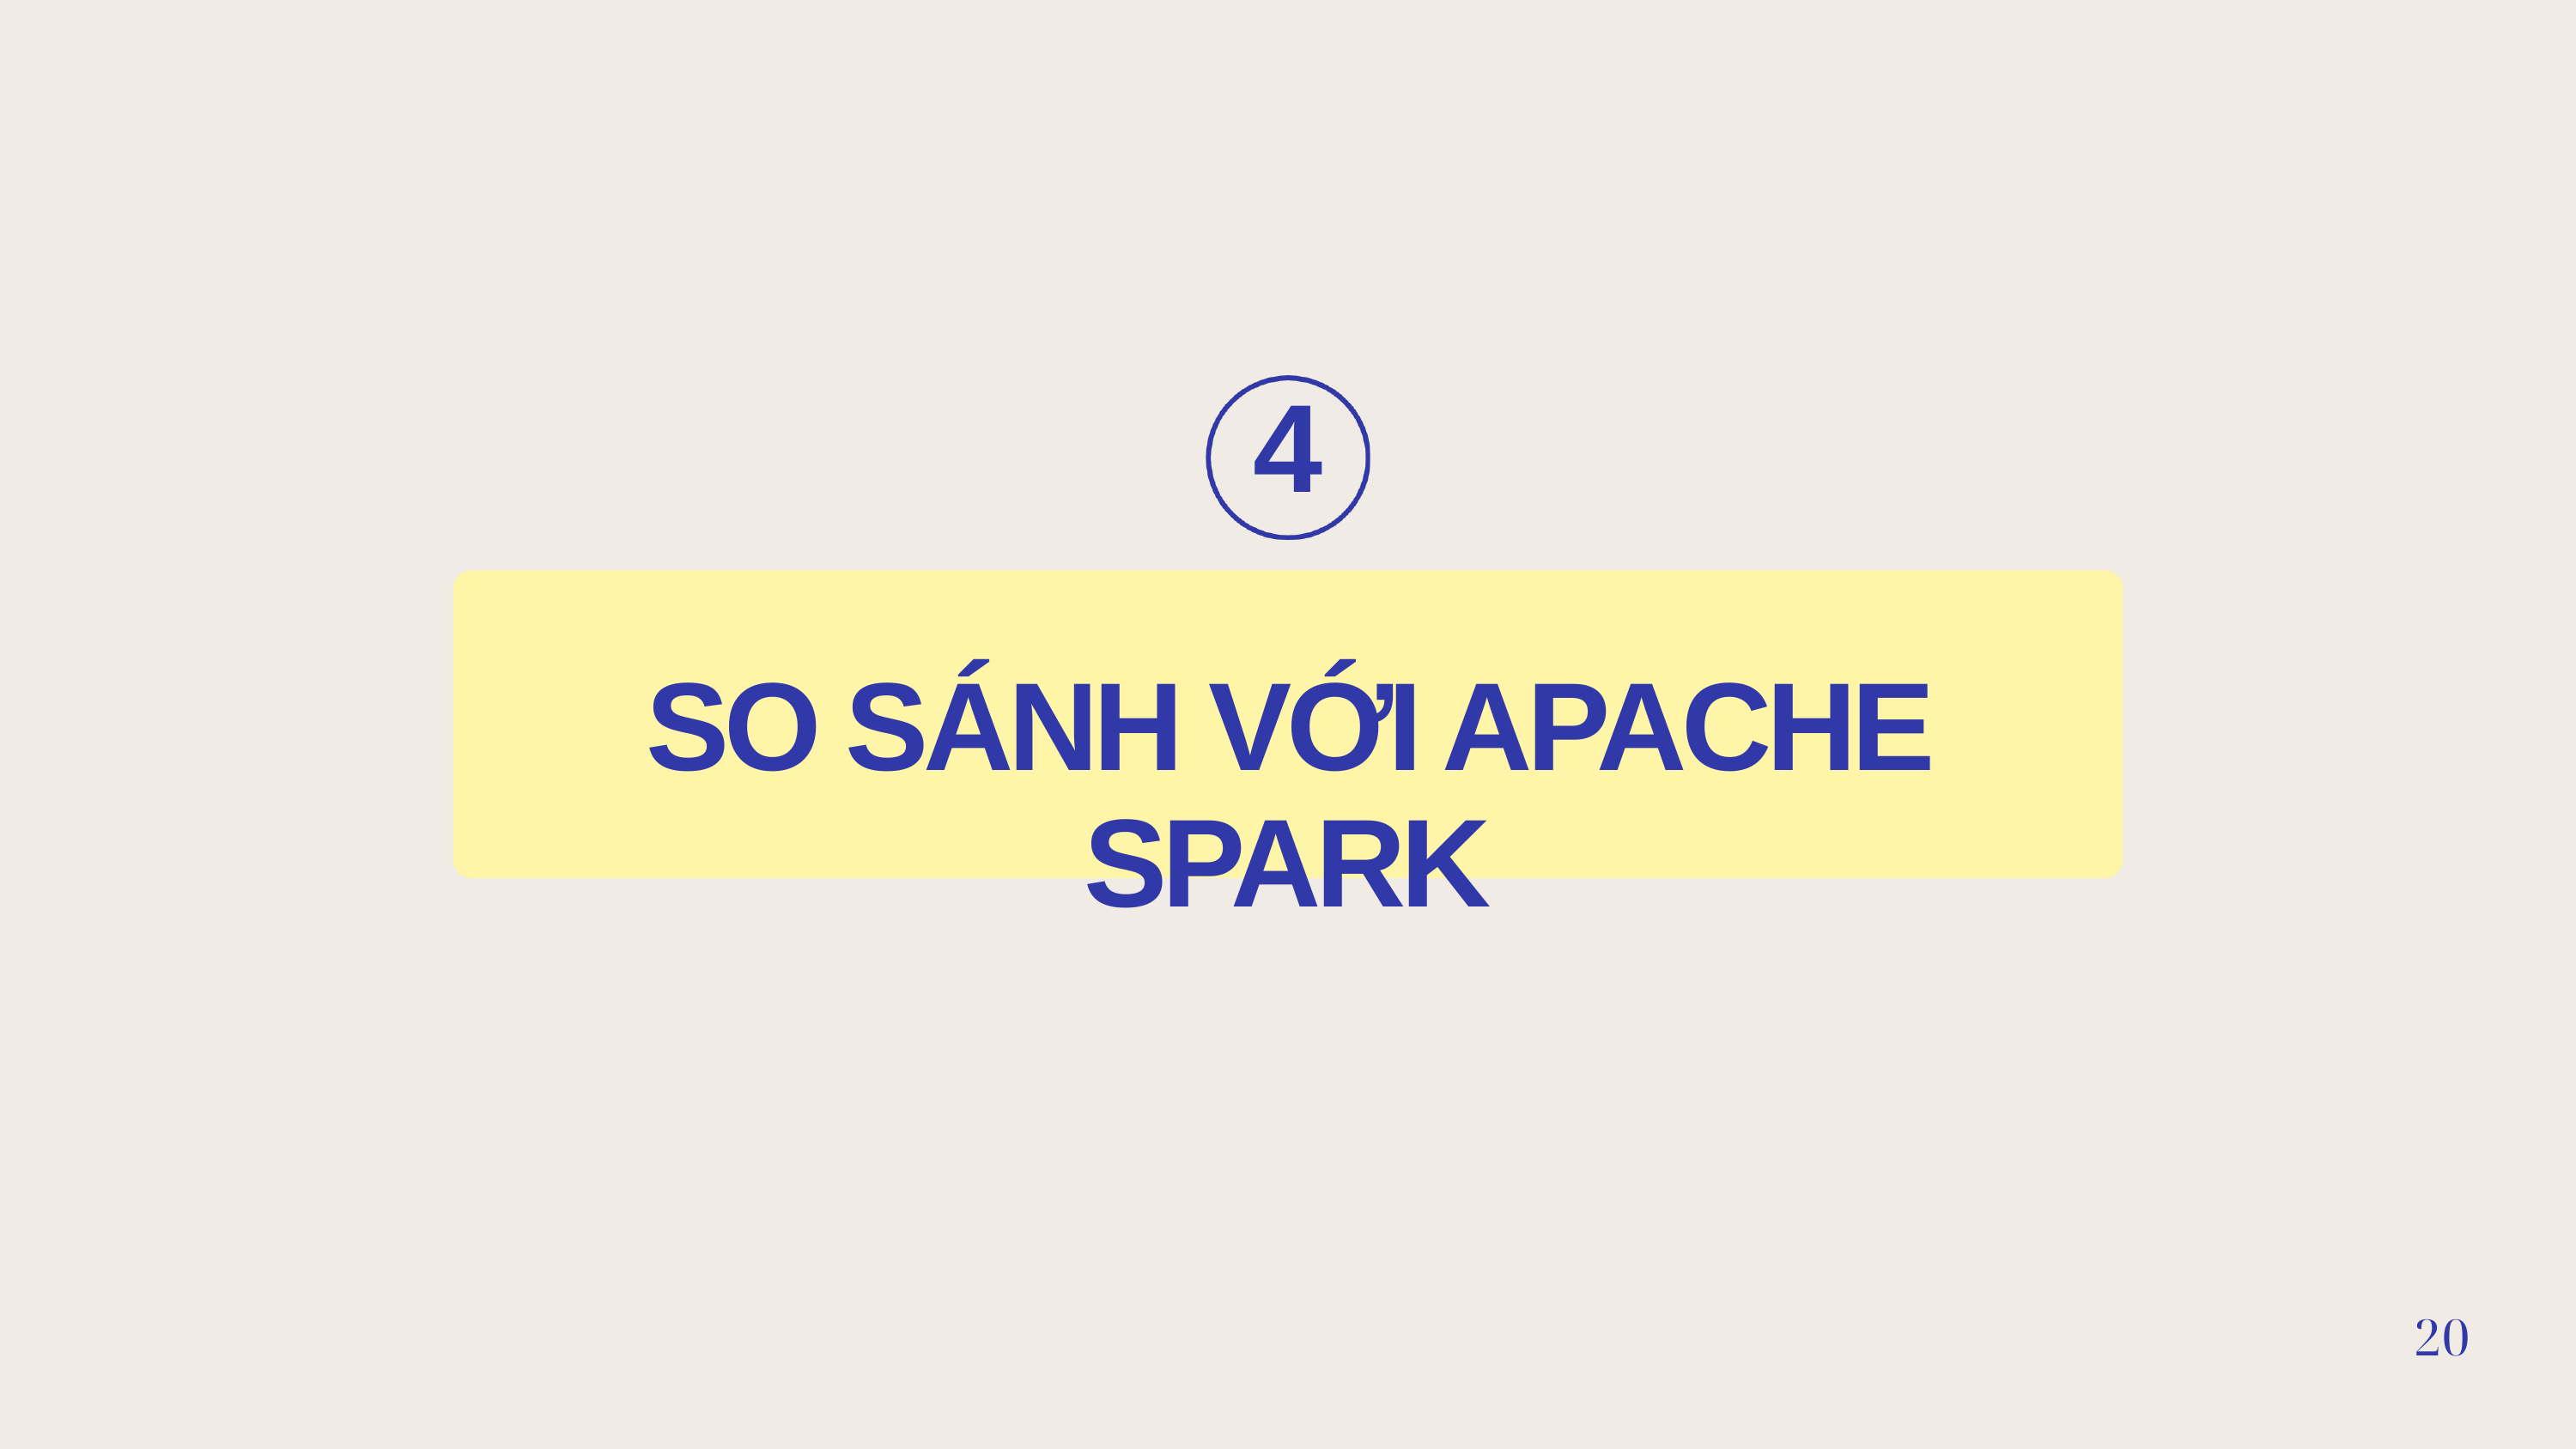

4

SO SÁNH VỚI APACHE SPARK
20